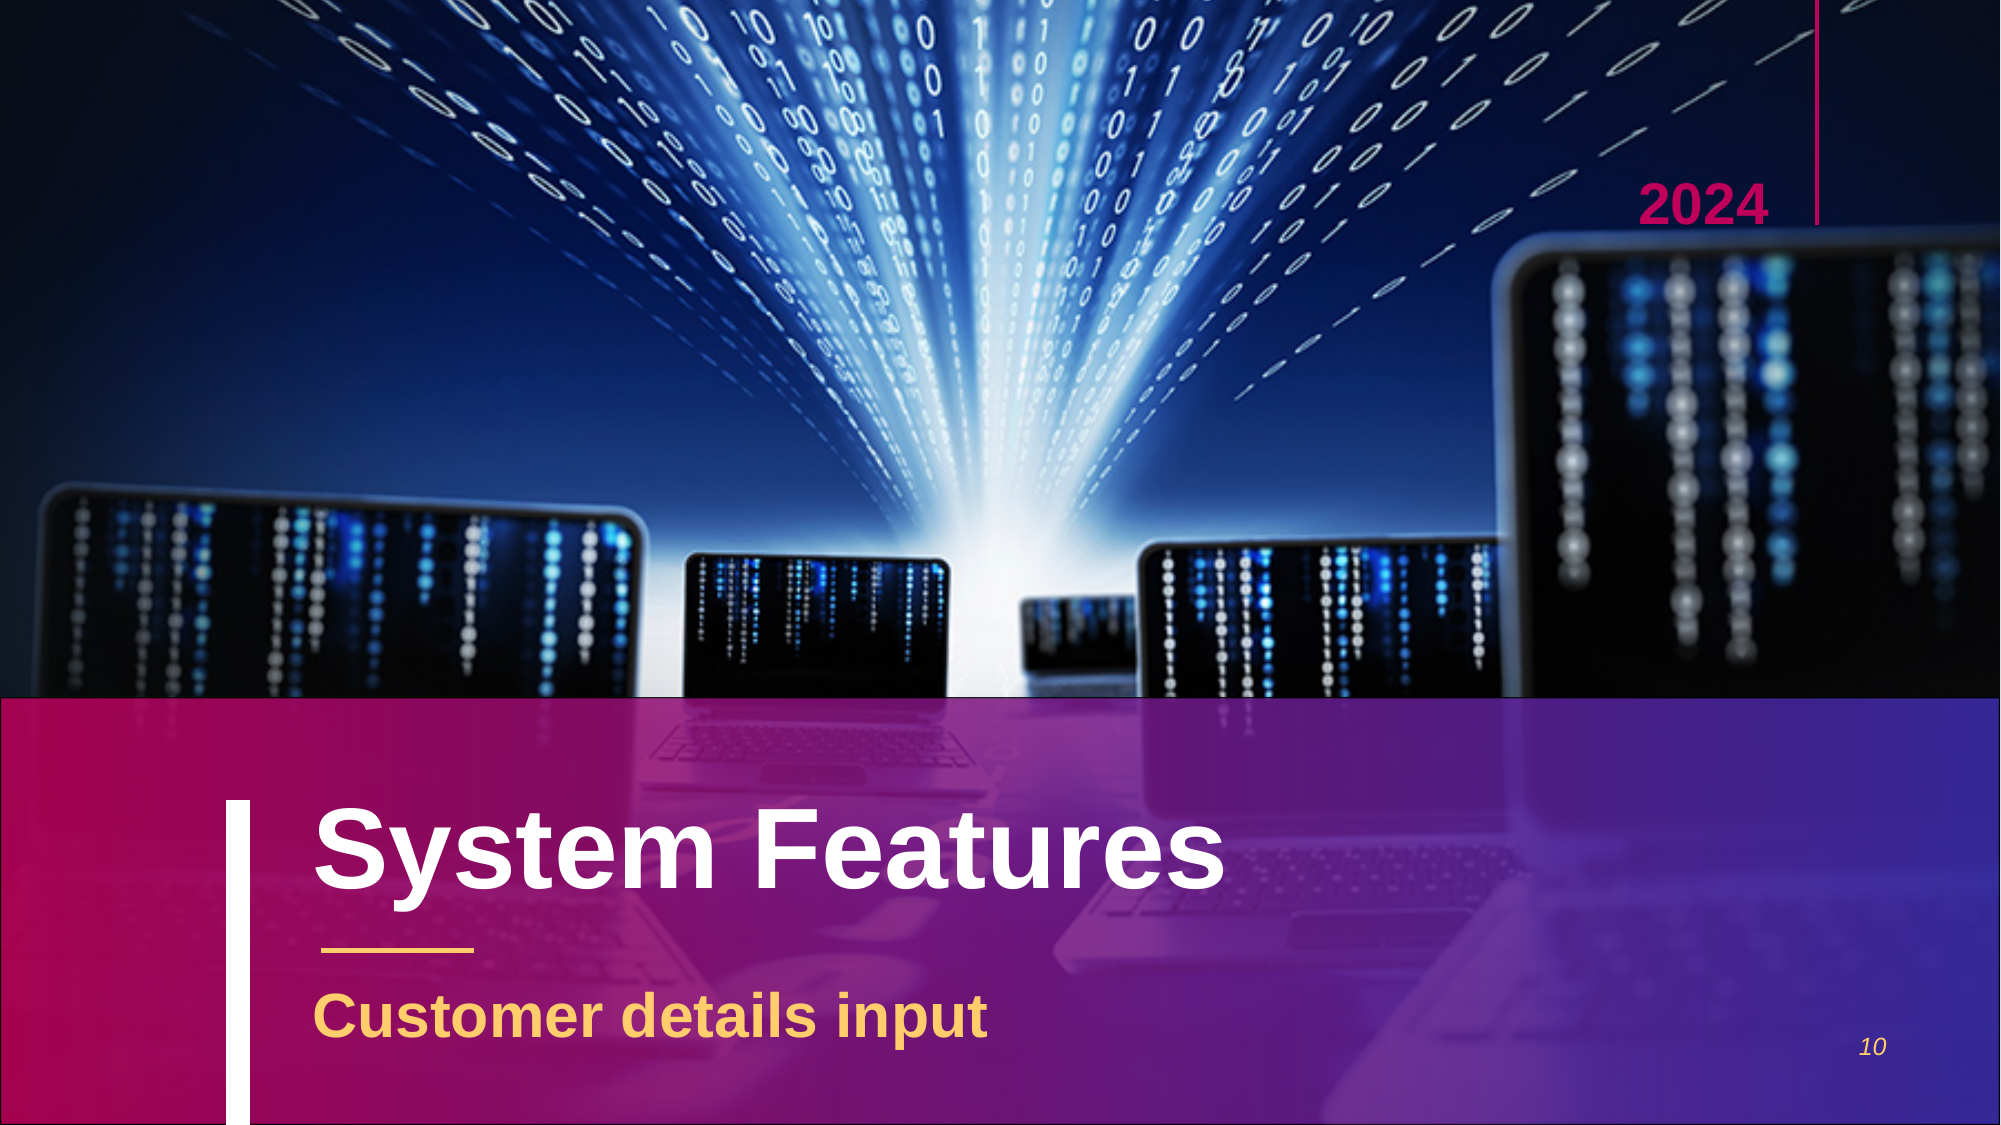

2024
# System Features
Customer details input
10